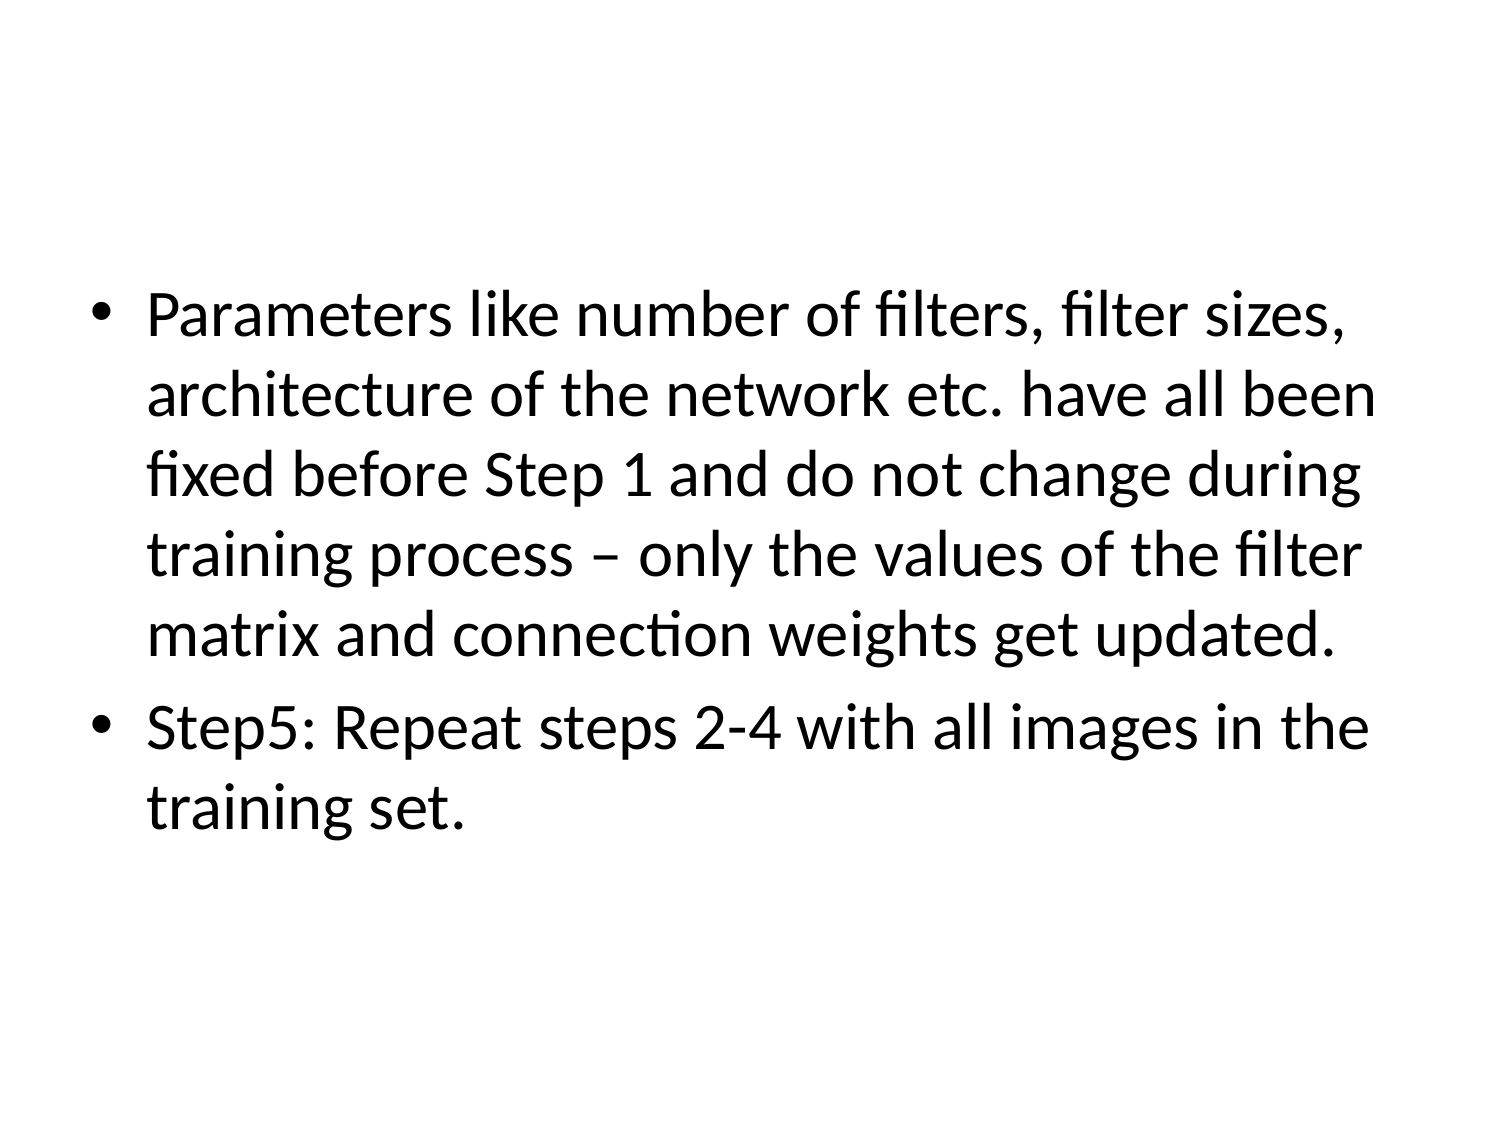

Parameters like number of filters, filter sizes, architecture of the network etc. have all been fixed before Step 1 and do not change during training process – only the values of the filter matrix and connection weights get updated.
Step5: Repeat steps 2-4 with all images in the training set.